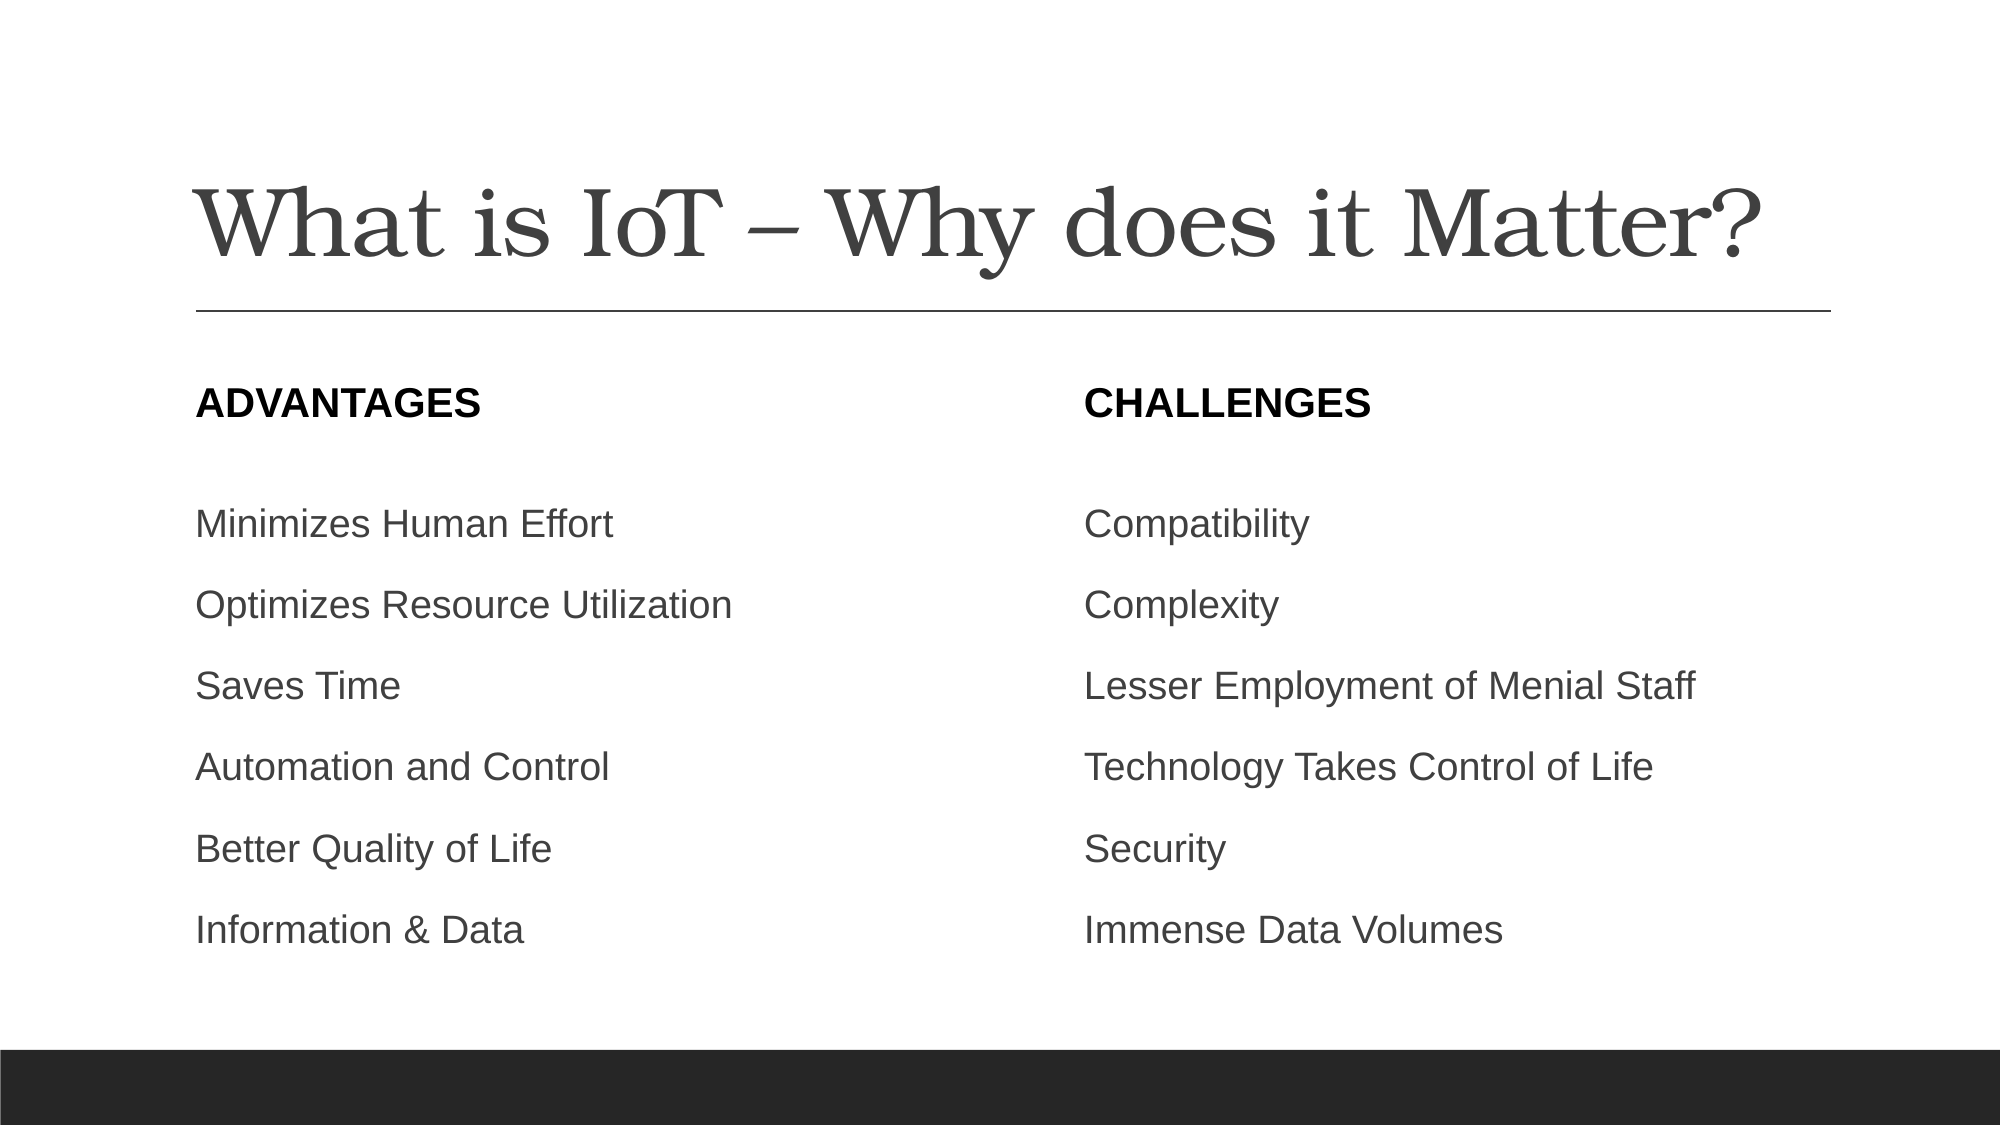

# What is IoT – Why does it Matter?
Advantages
Challenges
Compatibility
Complexity
Lesser Employment of Menial Staff
Technology Takes Control of Life
Security
Immense Data Volumes
Minimizes Human Effort
Optimizes Resource Utilization
Saves Time
Automation and Control
Better Quality of Life
Information & Data